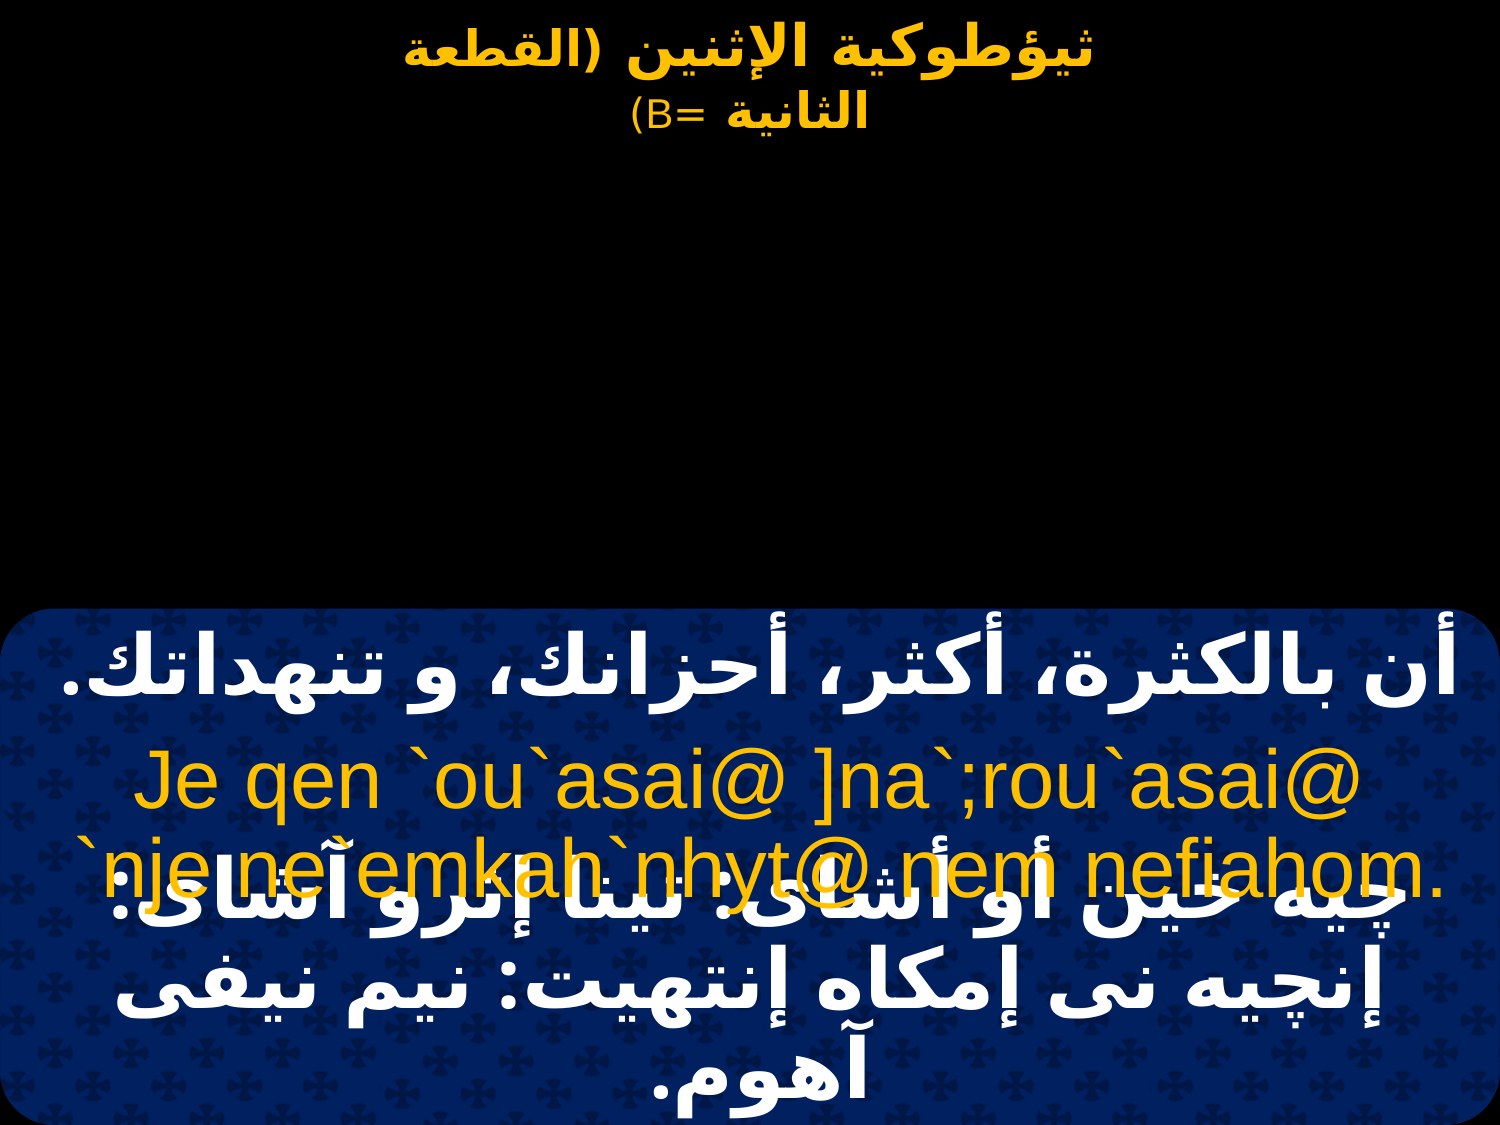

أن بالكثرة، أكثر، أحزانك، و تنهداتك.
Je qen `ou`asai@ ]na`;rou`asai@
 `nje ne`emkah`nhyt@ nem nefiahom.
چيه خين أو أشاى: تينا إثرو آشاى:
إنچيه نى إمكاه إنتهيت: نيم نيفى آهوم.